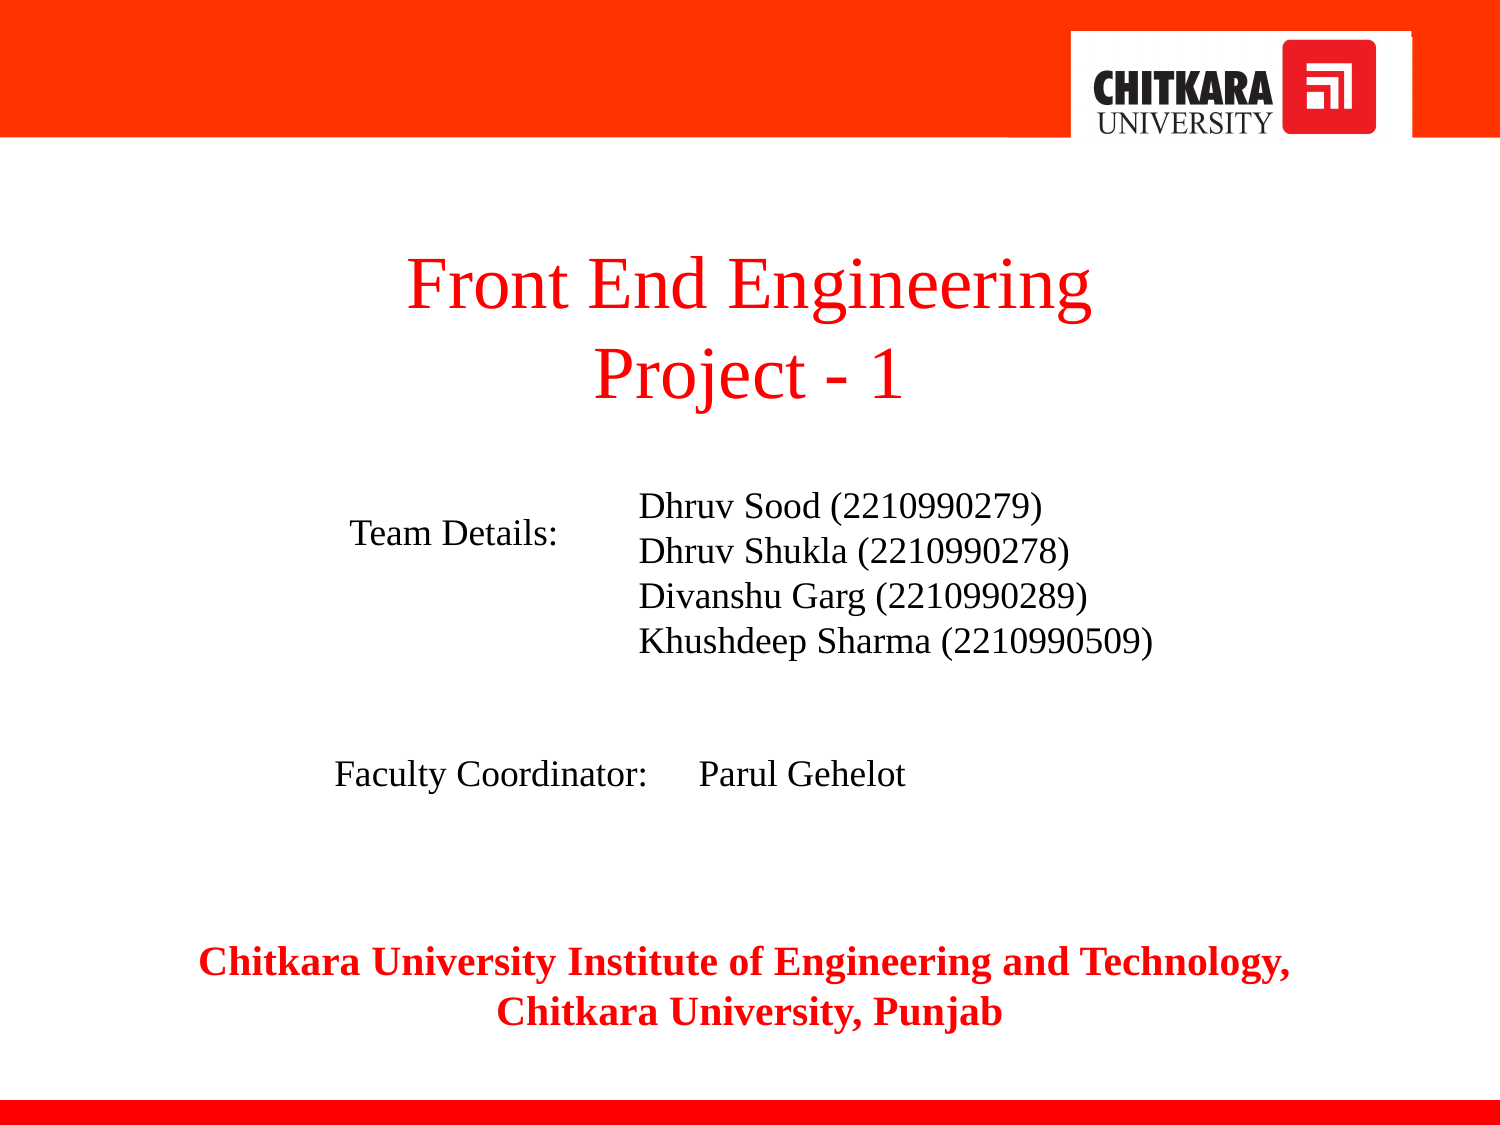

Front End Engineering
Project - 1
Dhruv Sood (2210990279)
Dhruv Shukla (2210990278)
Divanshu Garg (2210990289)
Khushdeep Sharma (2210990509)
Team Details:

Faculty Coordinator:
Parul Gehelot
Chitkara University Institute of Engineering and Technology,
Chitkara University, Punjab